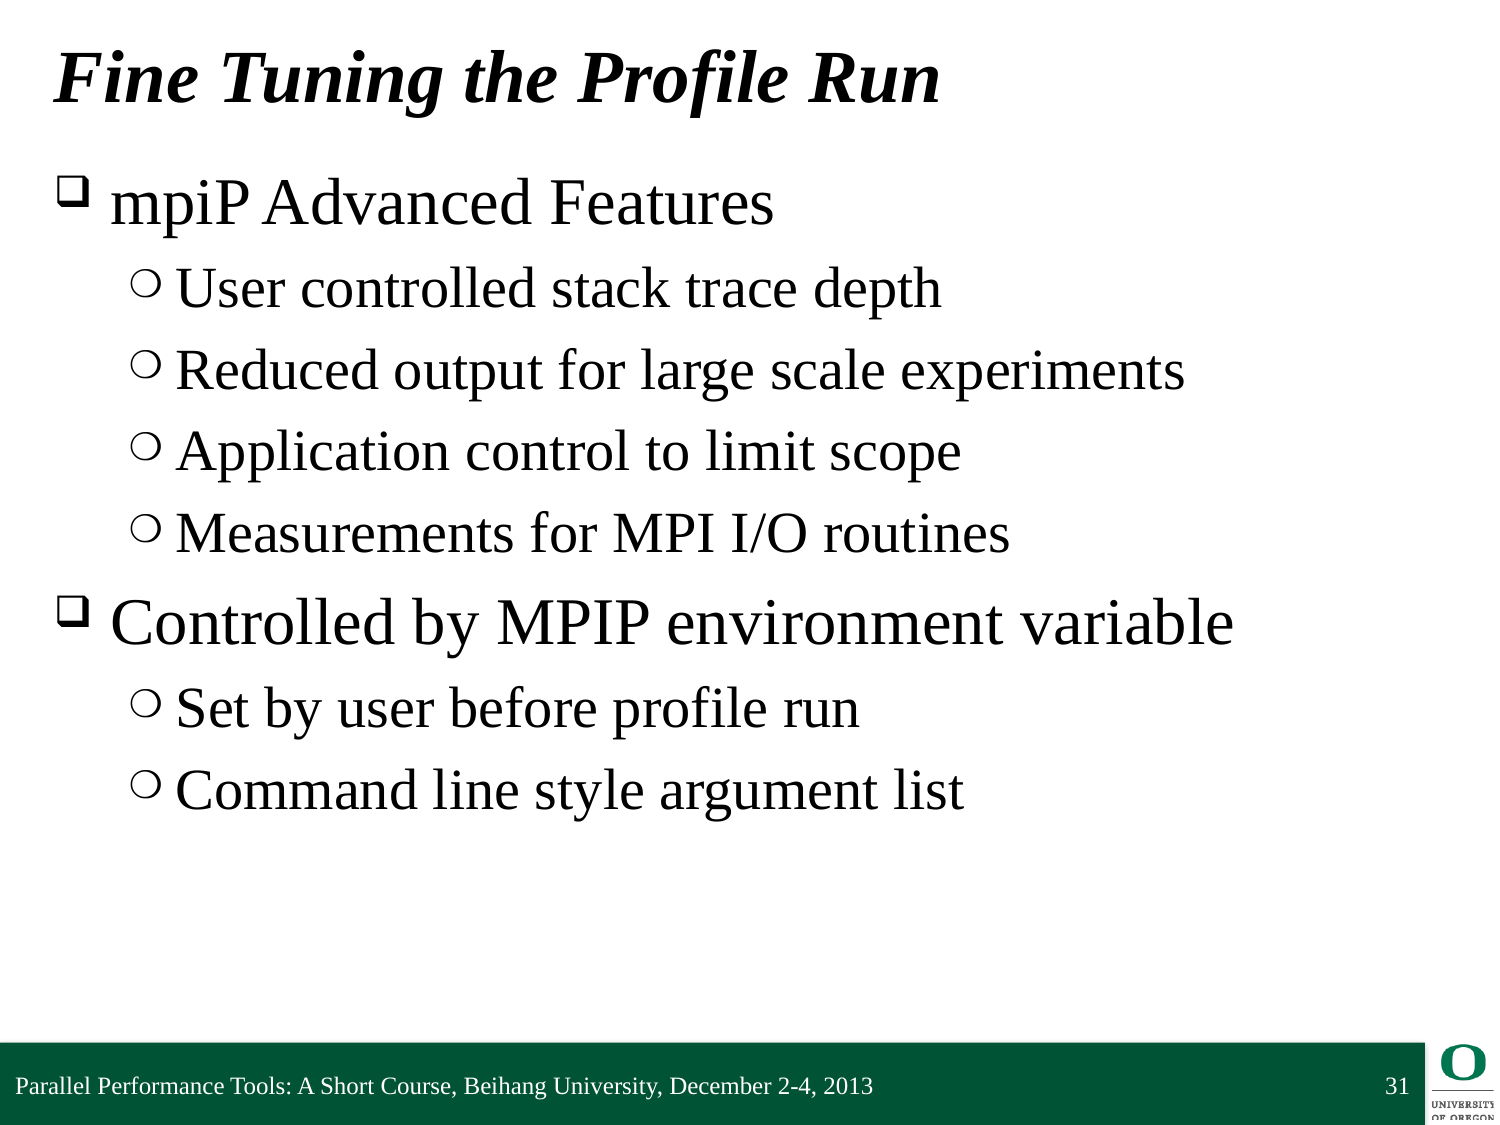

# Fine Tuning the Profile Run
mpiP Advanced Features
User controlled stack trace depth
Reduced output for large scale experiments
Application control to limit scope
Measurements for MPI I/O routines
Controlled by MPIP environment variable
Set by user before profile run
Command line style argument list
Parallel Performance Tools: A Short Course, Beihang University, December 2-4, 2013
31